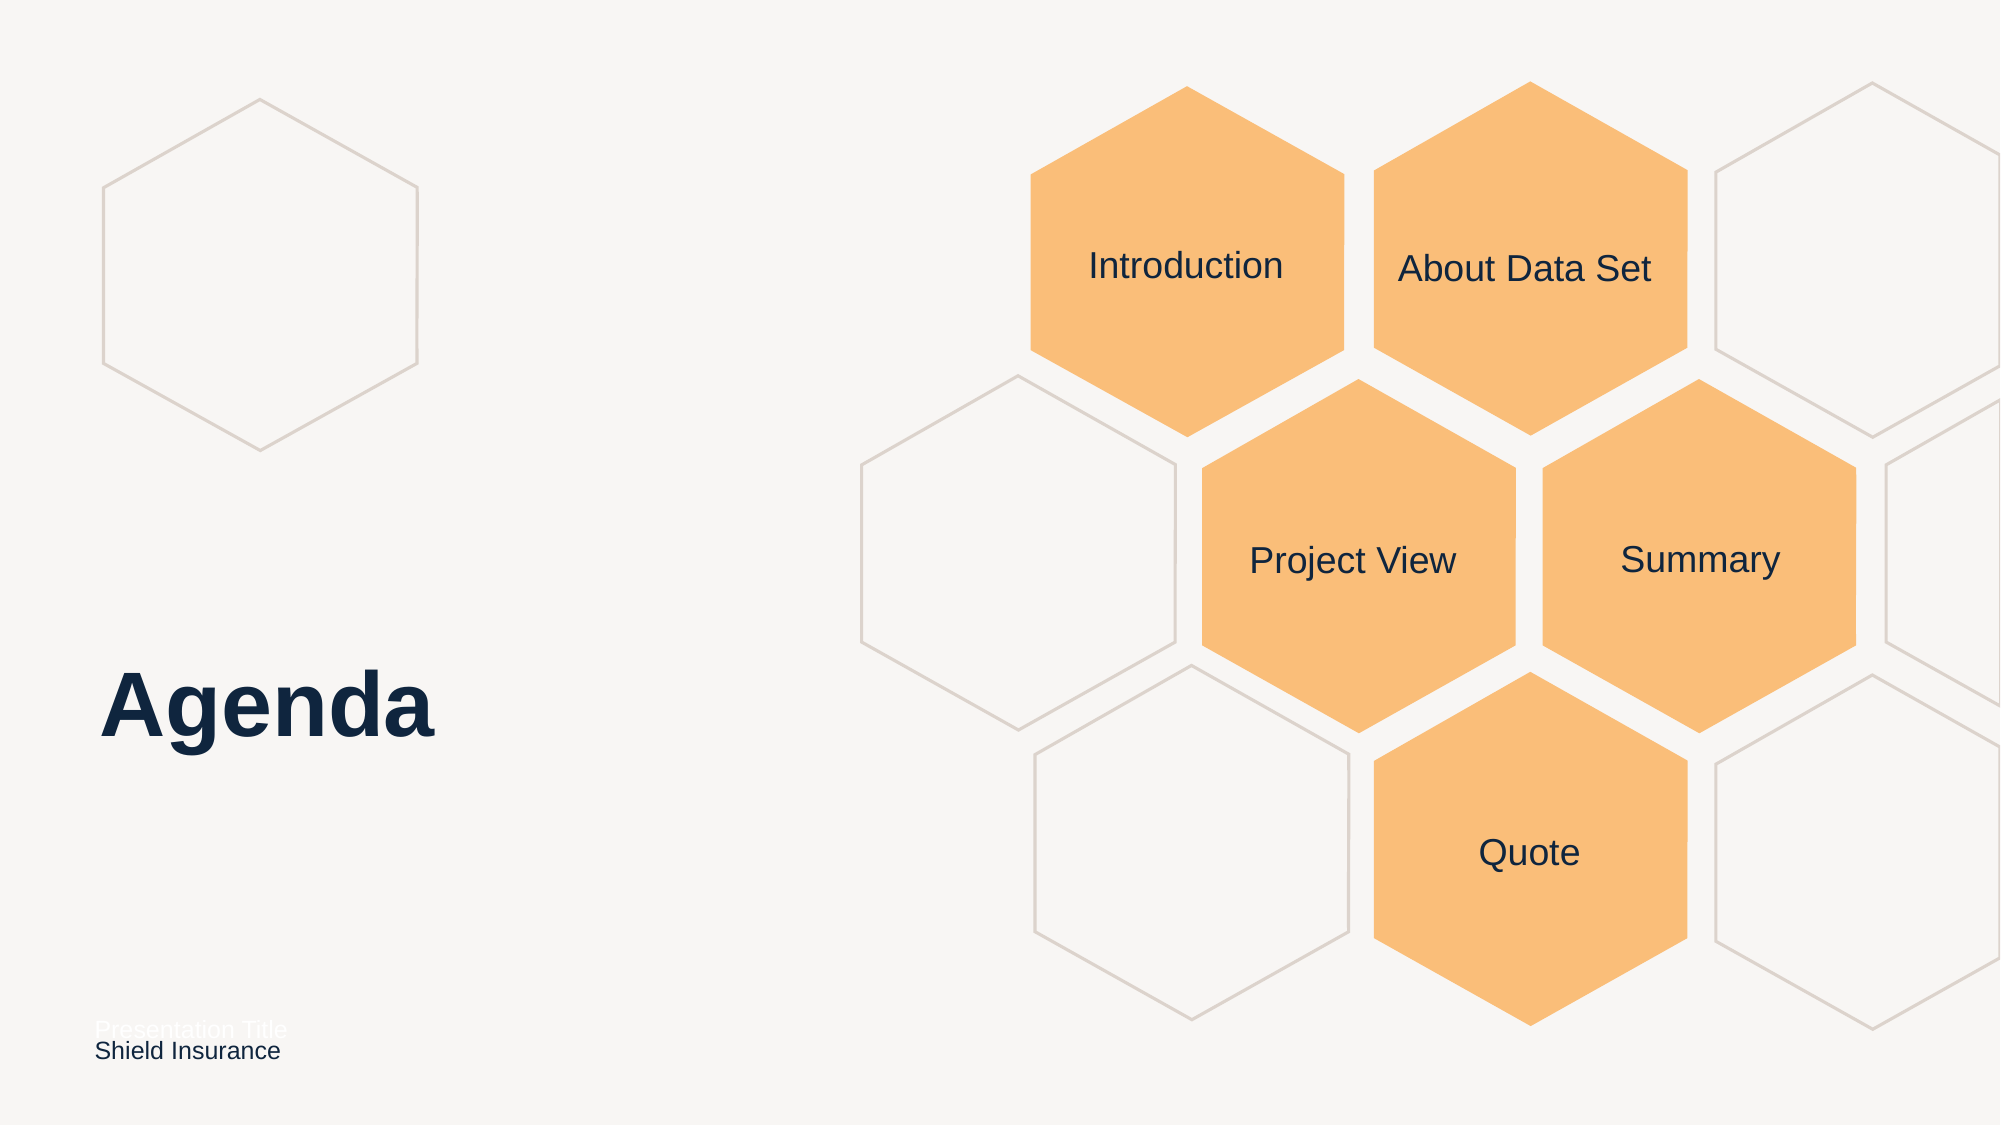

Introduction
About Data Set
Summary
Project View
# Agenda
Quote
Presentation Title
Shield Insurance